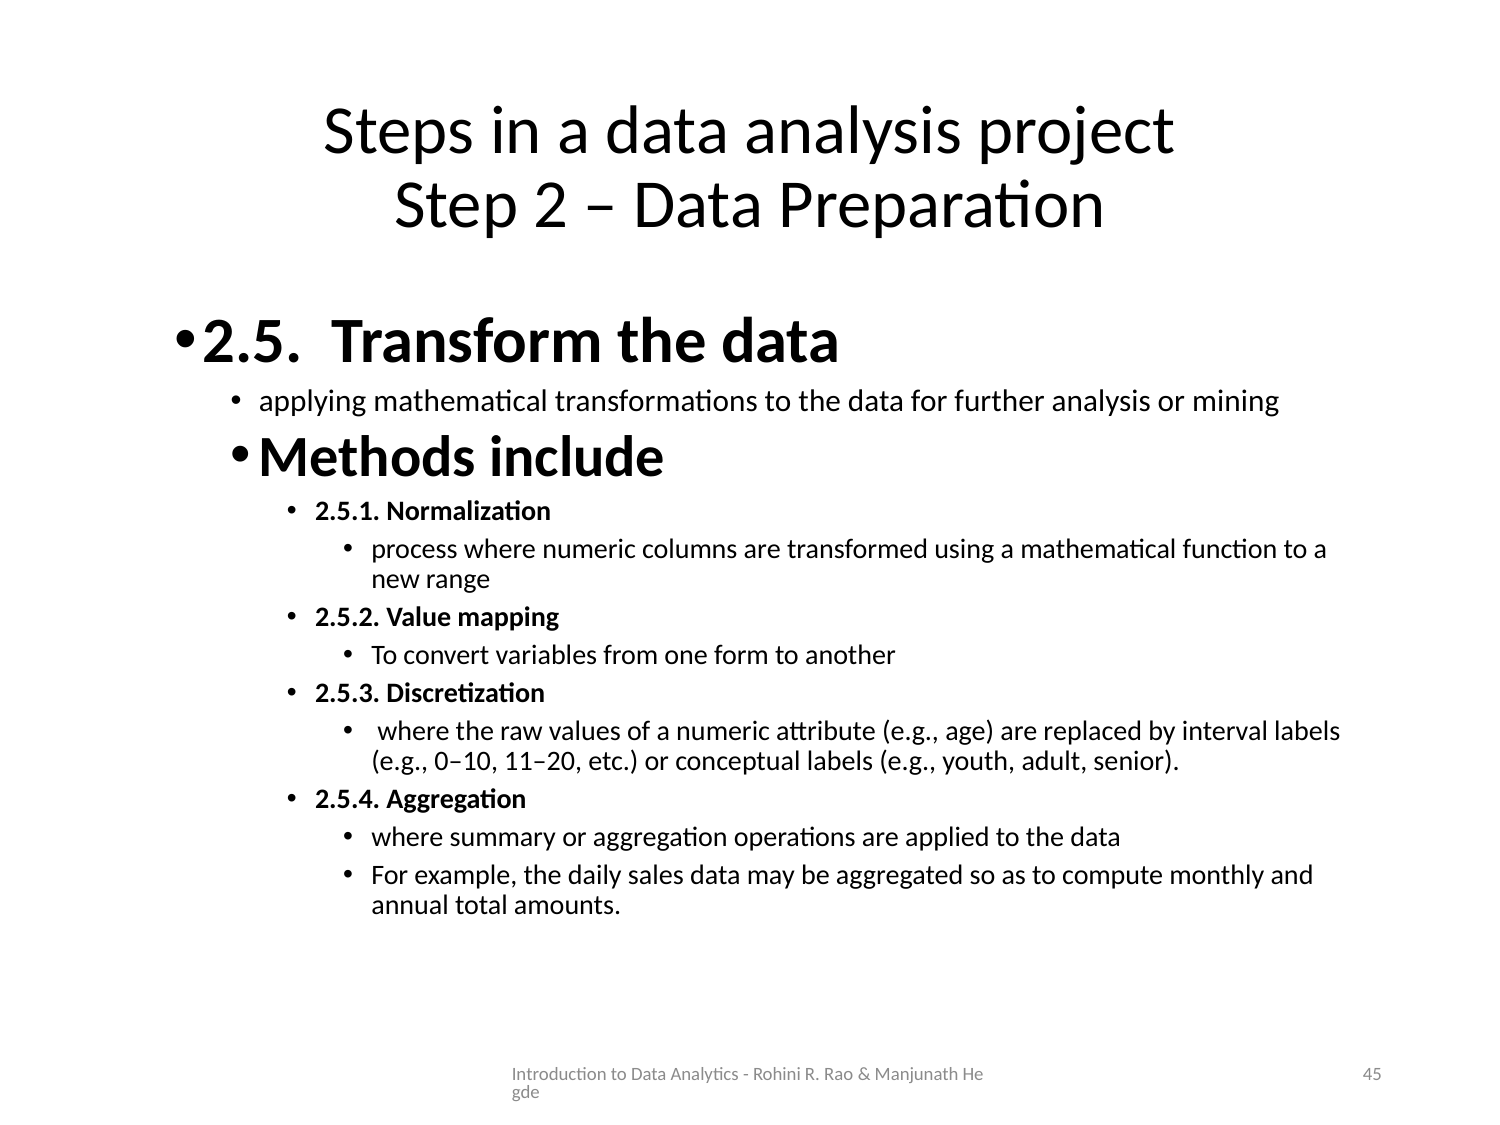

# Steps in a data analysis project Step 2 – Data Preparation
2.5.  Transform the data
applying mathematical transformations to the data for further analysis or mining
Methods include
2.5.1. Normalization
process where numeric columns are transformed using a mathematical function to a new range
2.5.2. Value mapping
To convert variables from one form to another
2.5.3. Discretization
 where the raw values of a numeric attribute (e.g., age) are replaced by interval labels (e.g., 0–10, 11–20, etc.) or conceptual labels (e.g., youth, adult, senior).
2.5.4. Aggregation
where summary or aggregation operations are applied to the data
For example, the daily sales data may be aggregated so as to compute monthly and annual total amounts.
Introduction to Data Analytics - Rohini R. Rao & Manjunath Hegde
45